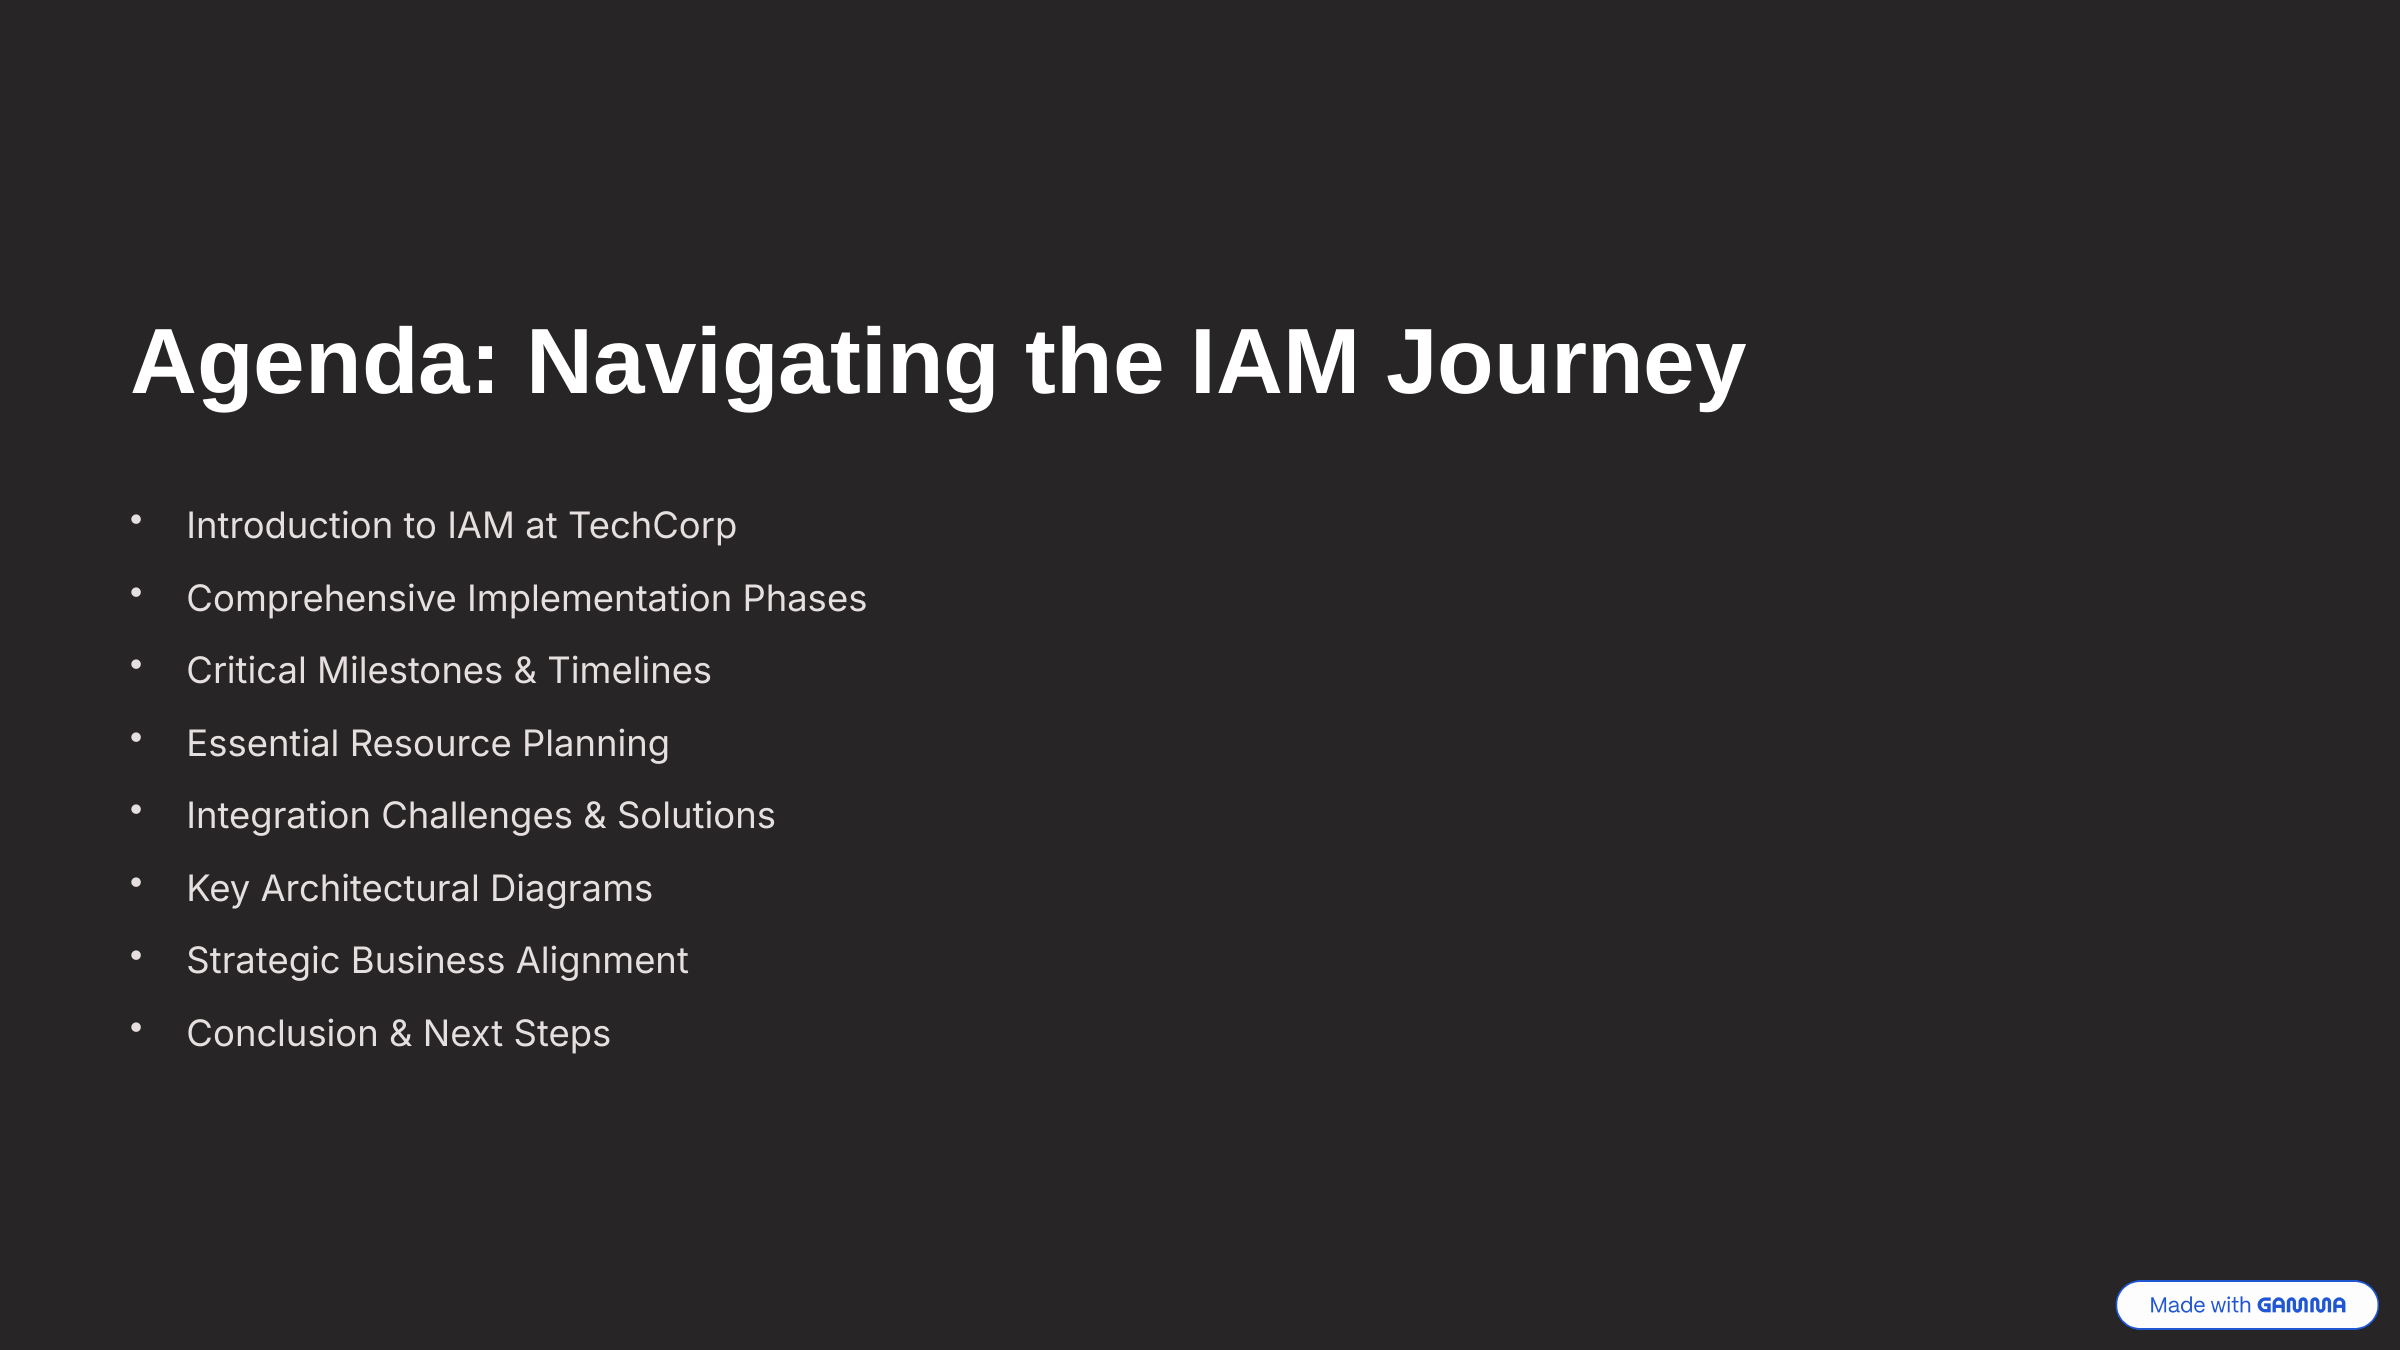

Agenda: Navigating the IAM Journey
Introduction to IAM at TechCorp
Comprehensive Implementation Phases
Critical Milestones & Timelines
Essential Resource Planning
Integration Challenges & Solutions
Key Architectural Diagrams
Strategic Business Alignment
Conclusion & Next Steps